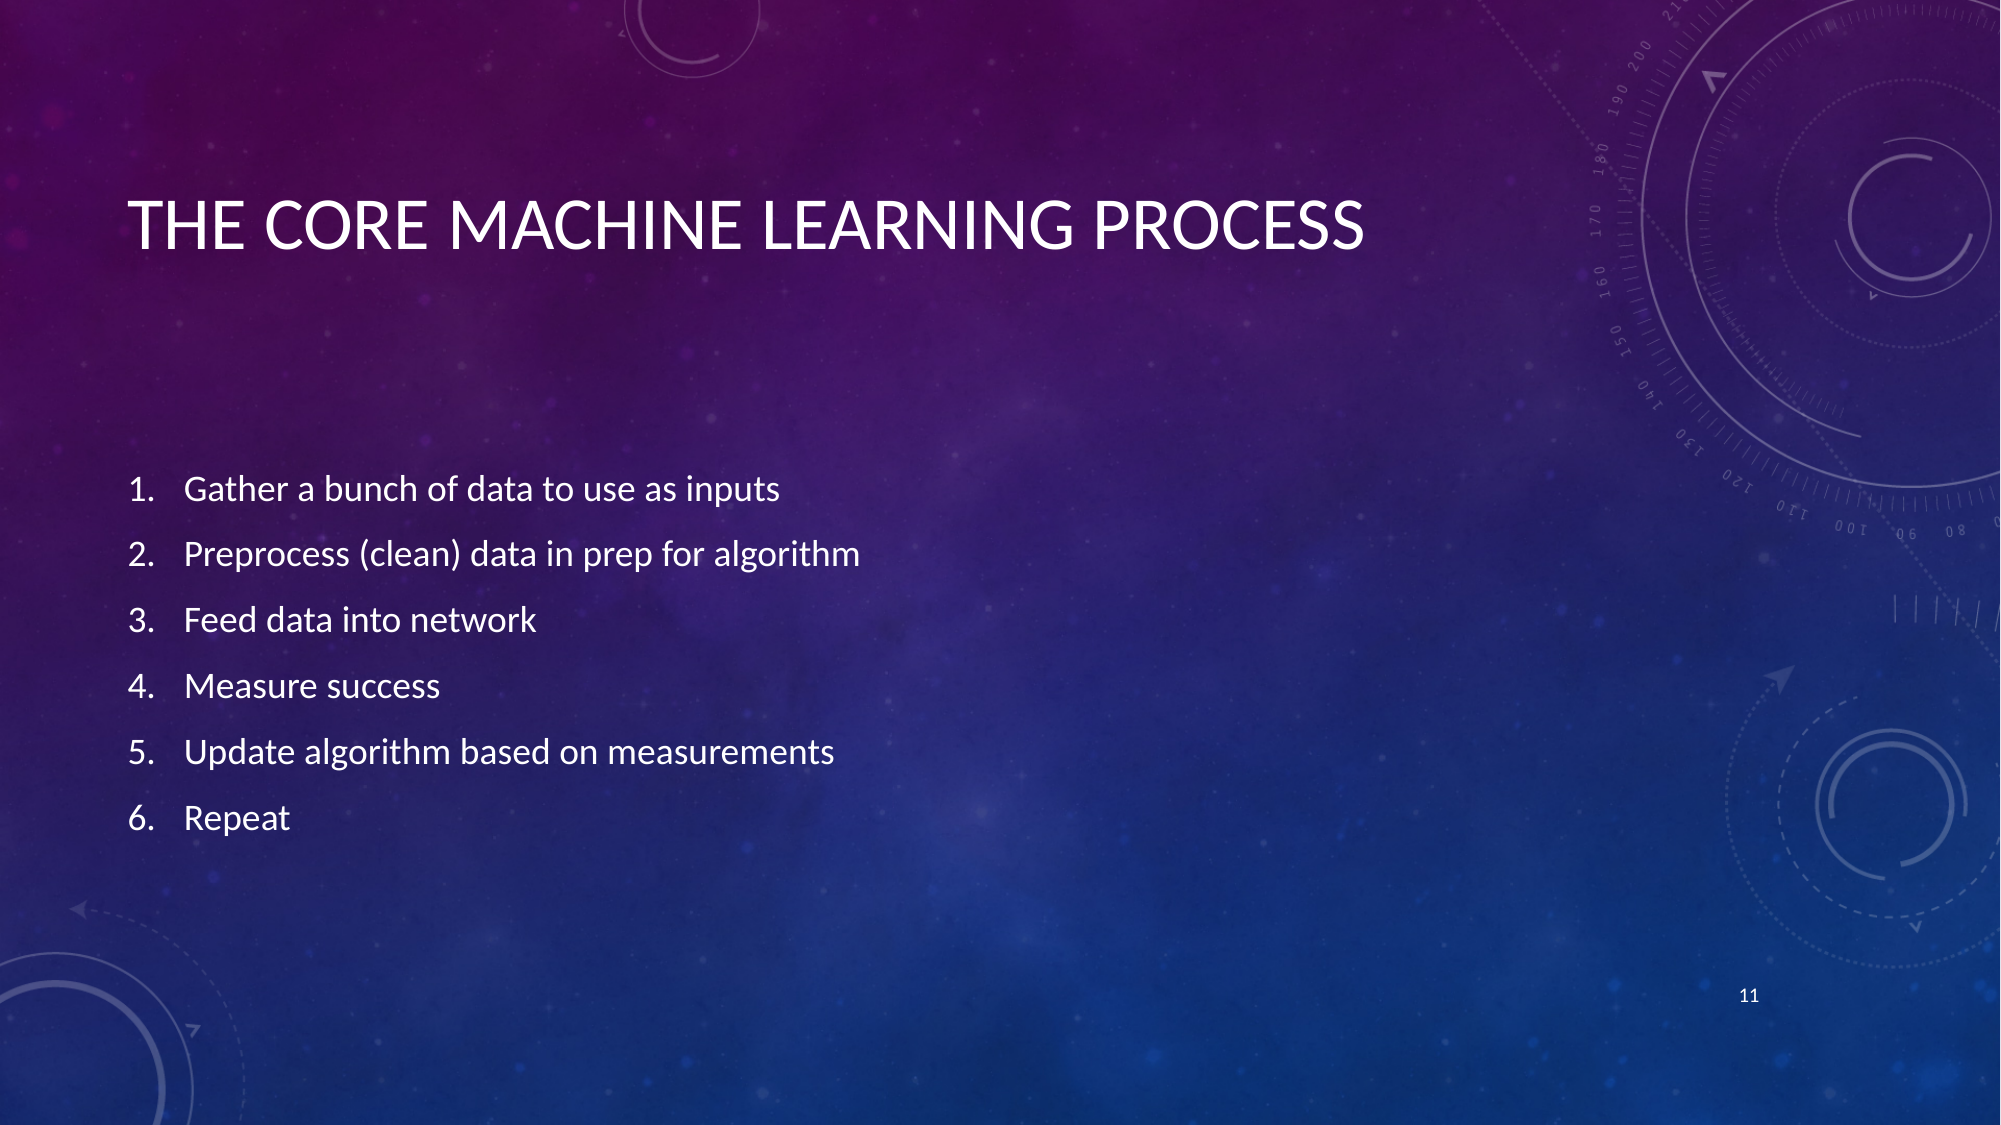

# The Core Machine Learning Process
Gather a bunch of data to use as inputs
Preprocess (clean) data in prep for algorithm
Feed data into network
Measure success
Update algorithm based on measurements
Repeat
11